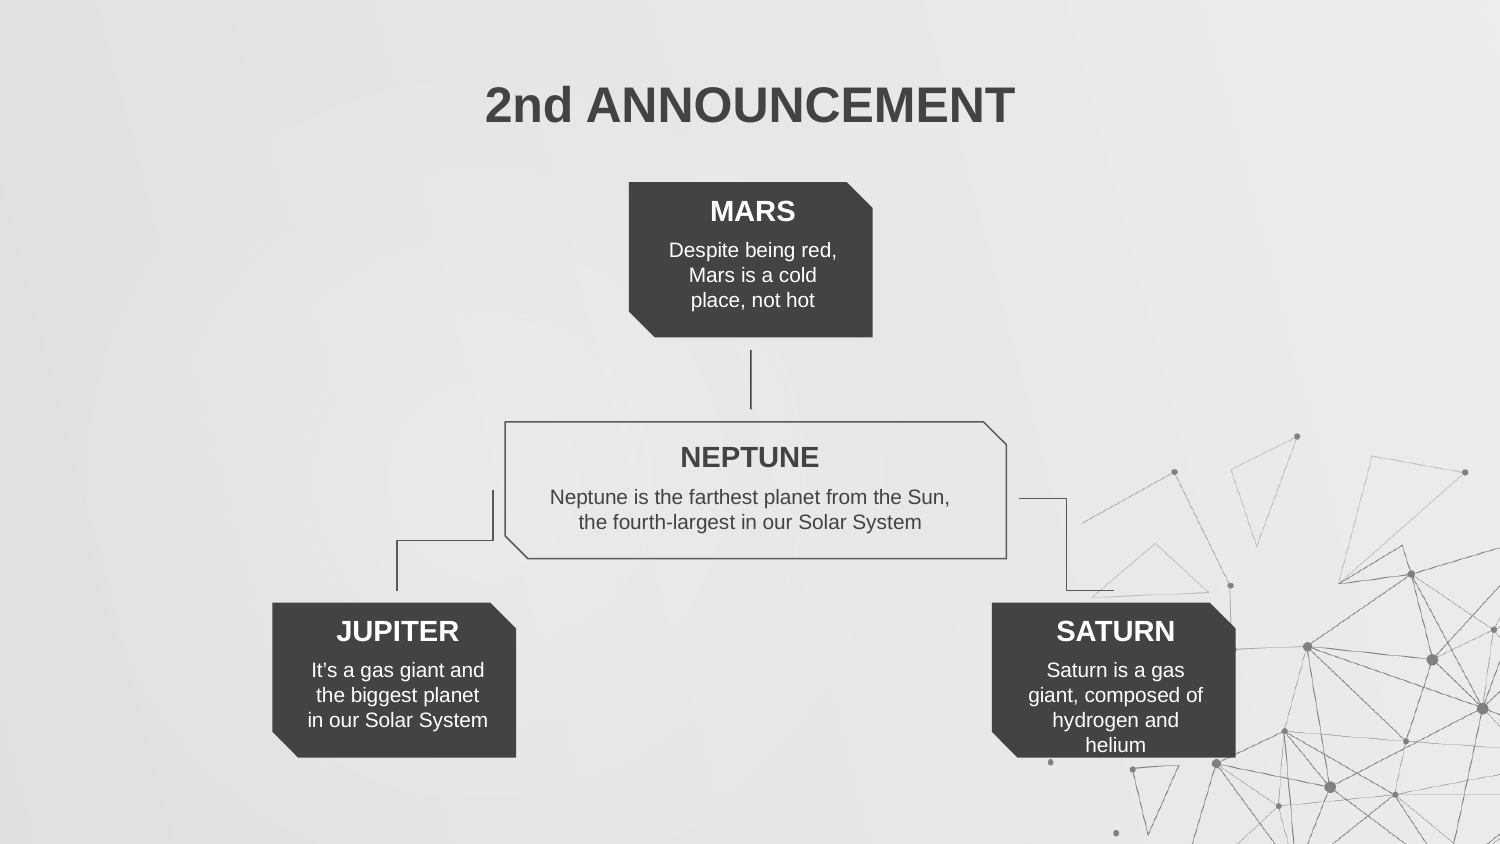

# 2nd ANNOUNCEMENT
MARS

Despite being red, Mars is a cold place, not hot

NEPTUNE
Neptune is the farthest planet from the Sun, the fourth-largest in our Solar System

JUPITER
SATURN

It’s a gas giant and the biggest planet in our Solar System
Saturn is a gas giant, composed of hydrogen and helium